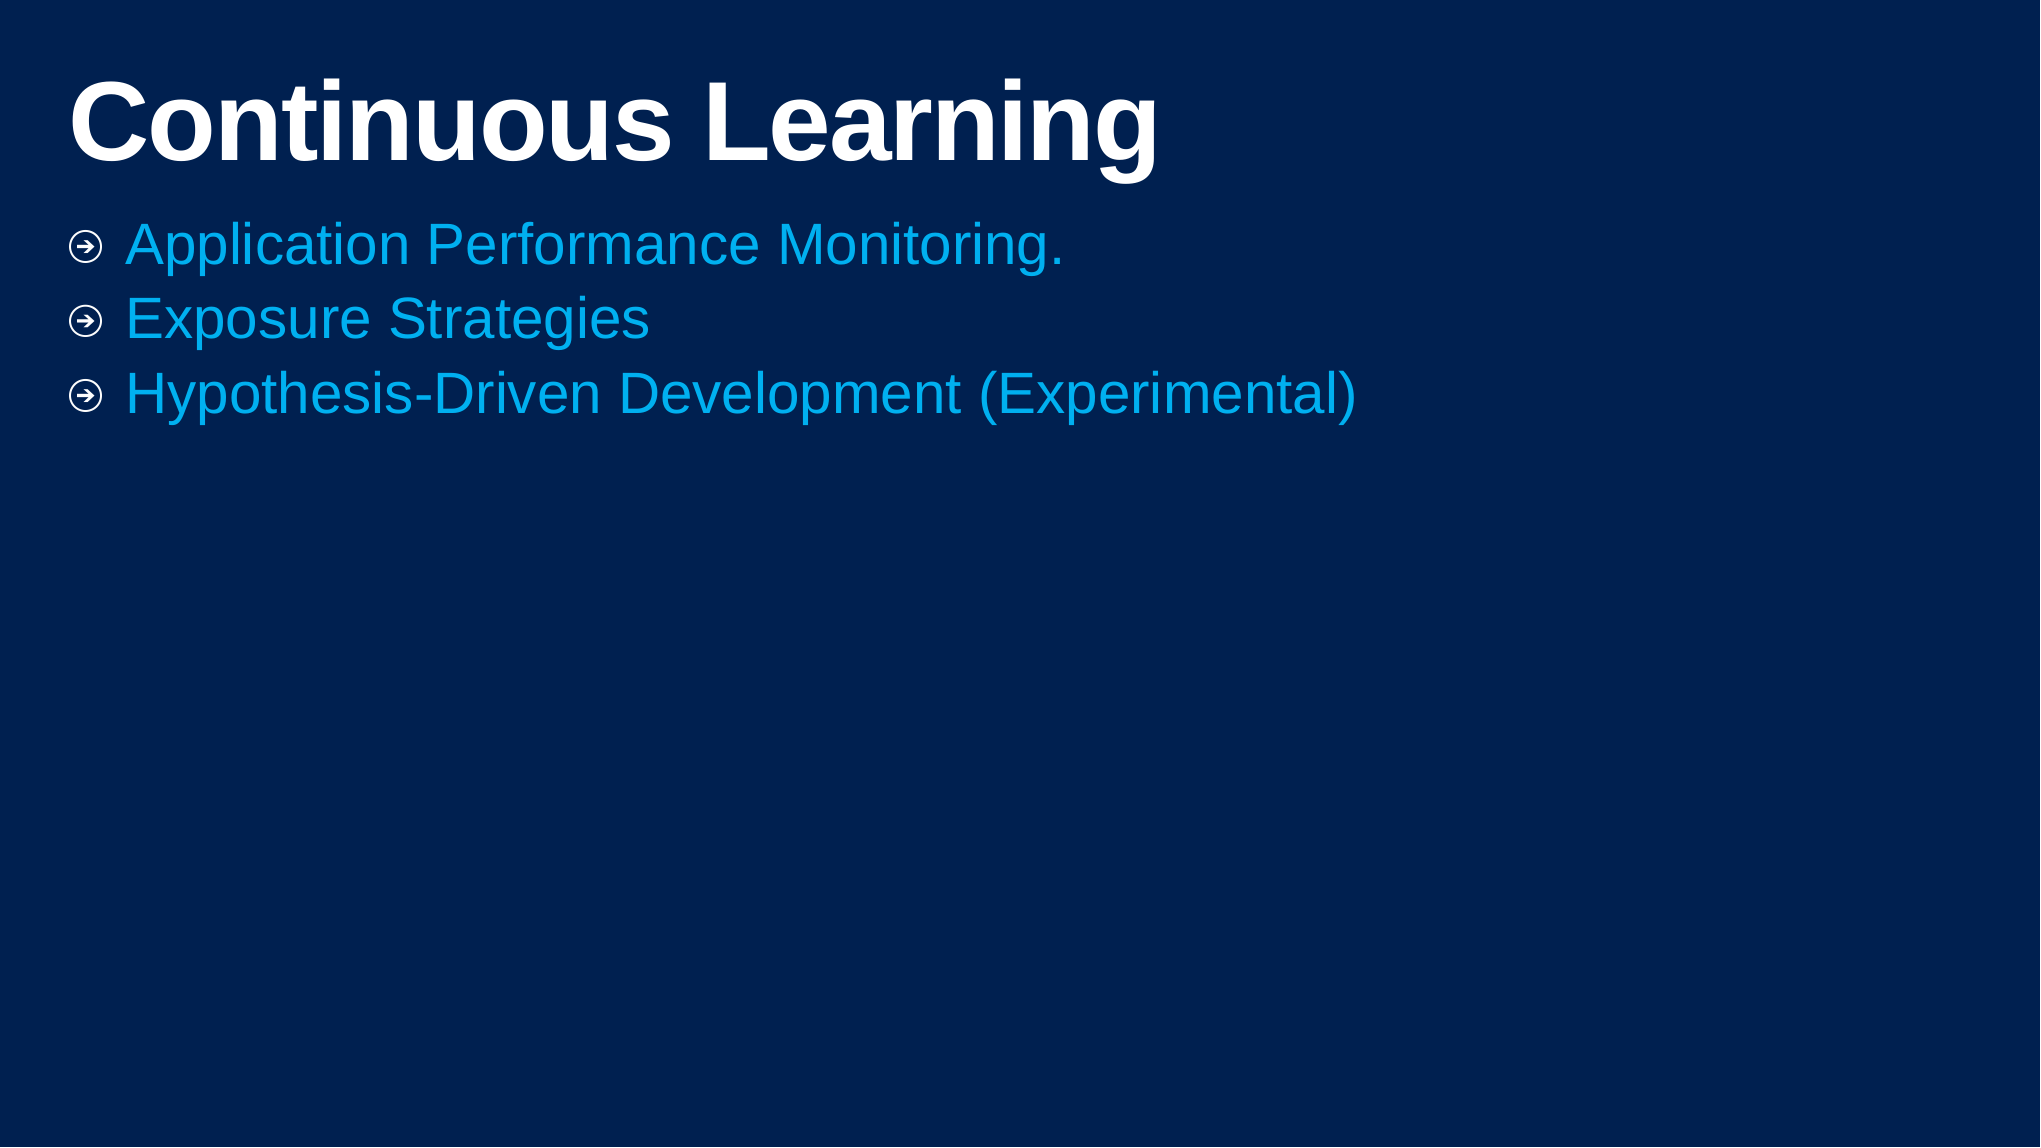

# Continuous Learning
Application Performance Monitoring.
Exposure Strategies
Hypothesis-Driven Development (Experimental)